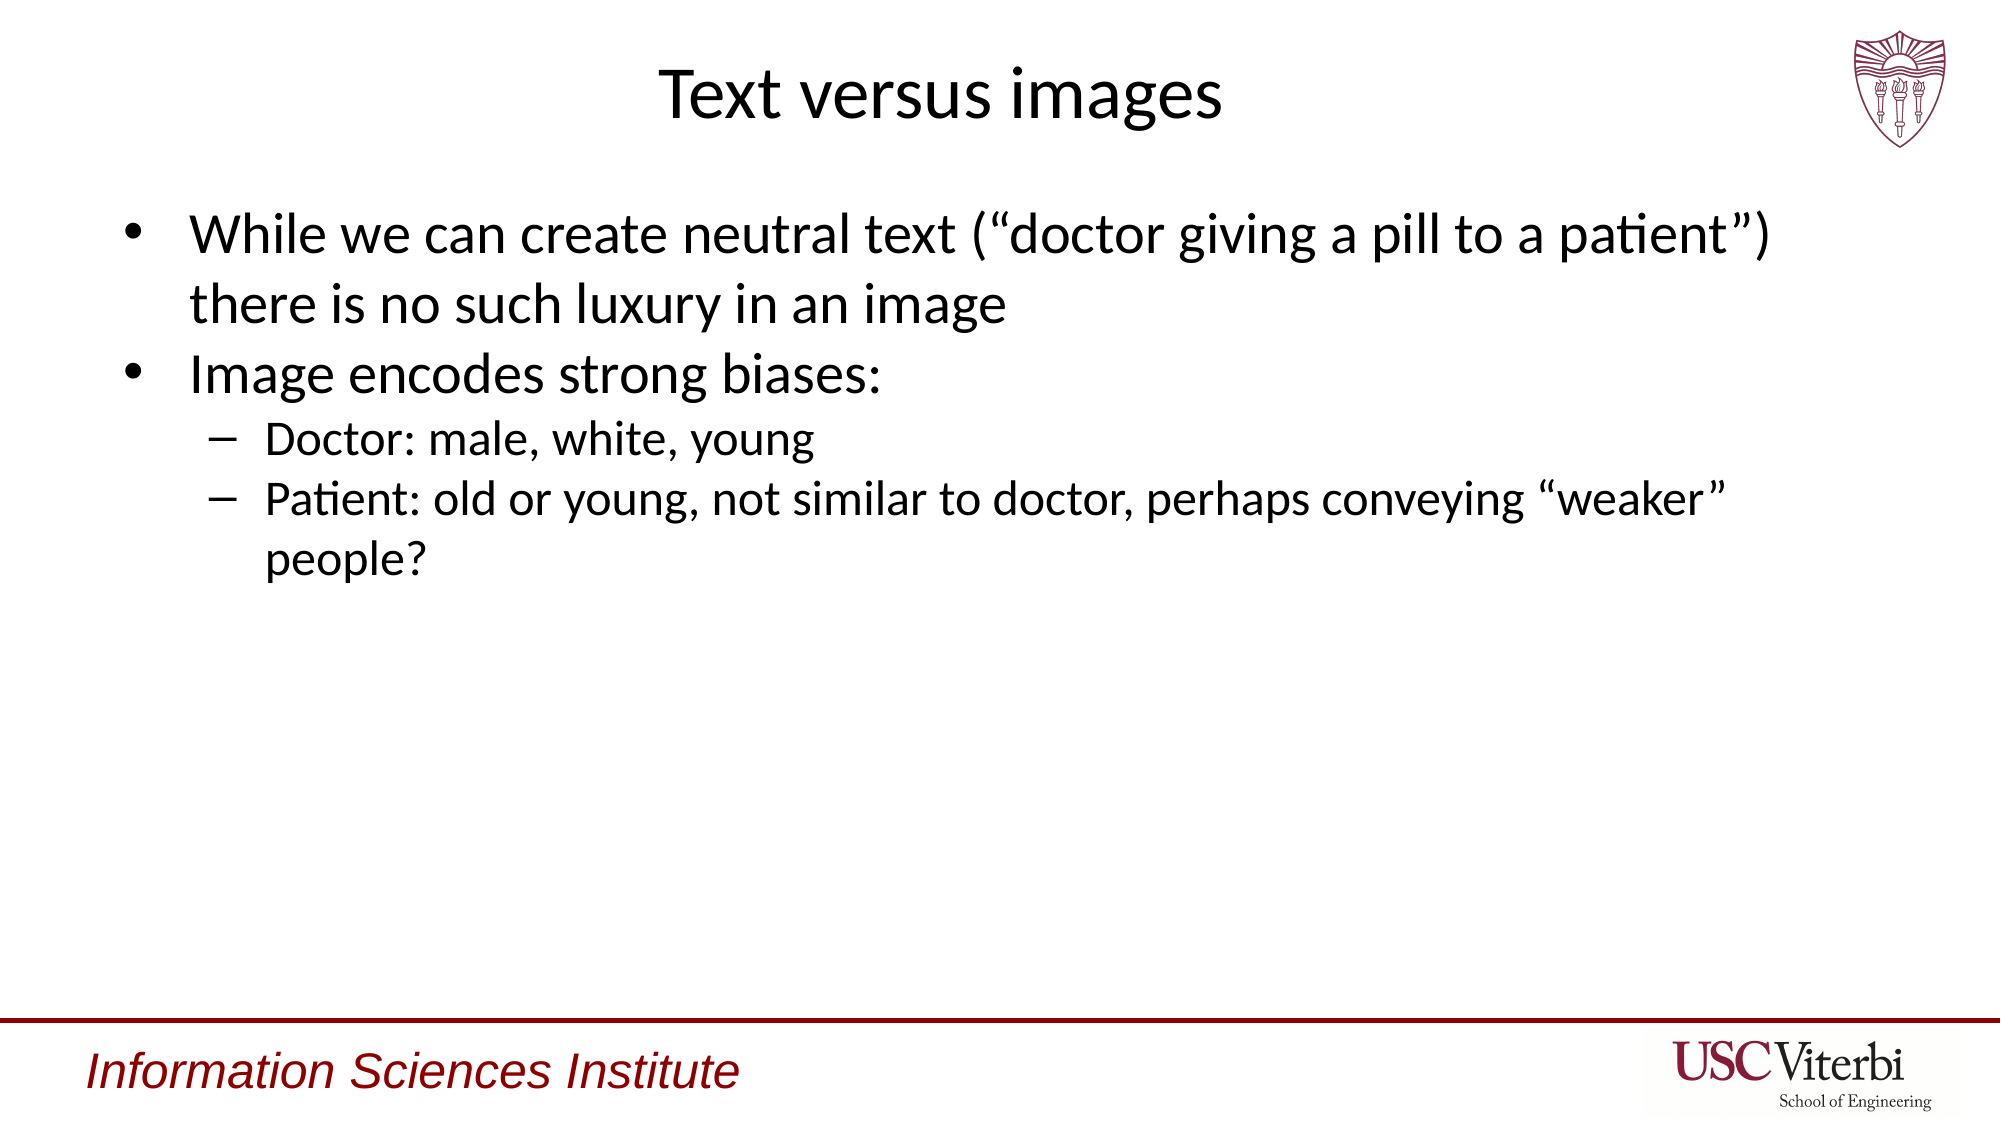

# Text versus images
While we can create neutral text (“doctor giving a pill to a patient”) there is no such luxury in an image
Image encodes strong biases:
Doctor: male, white, young
Patient: old or young, not similar to doctor, perhaps conveying “weaker” people?